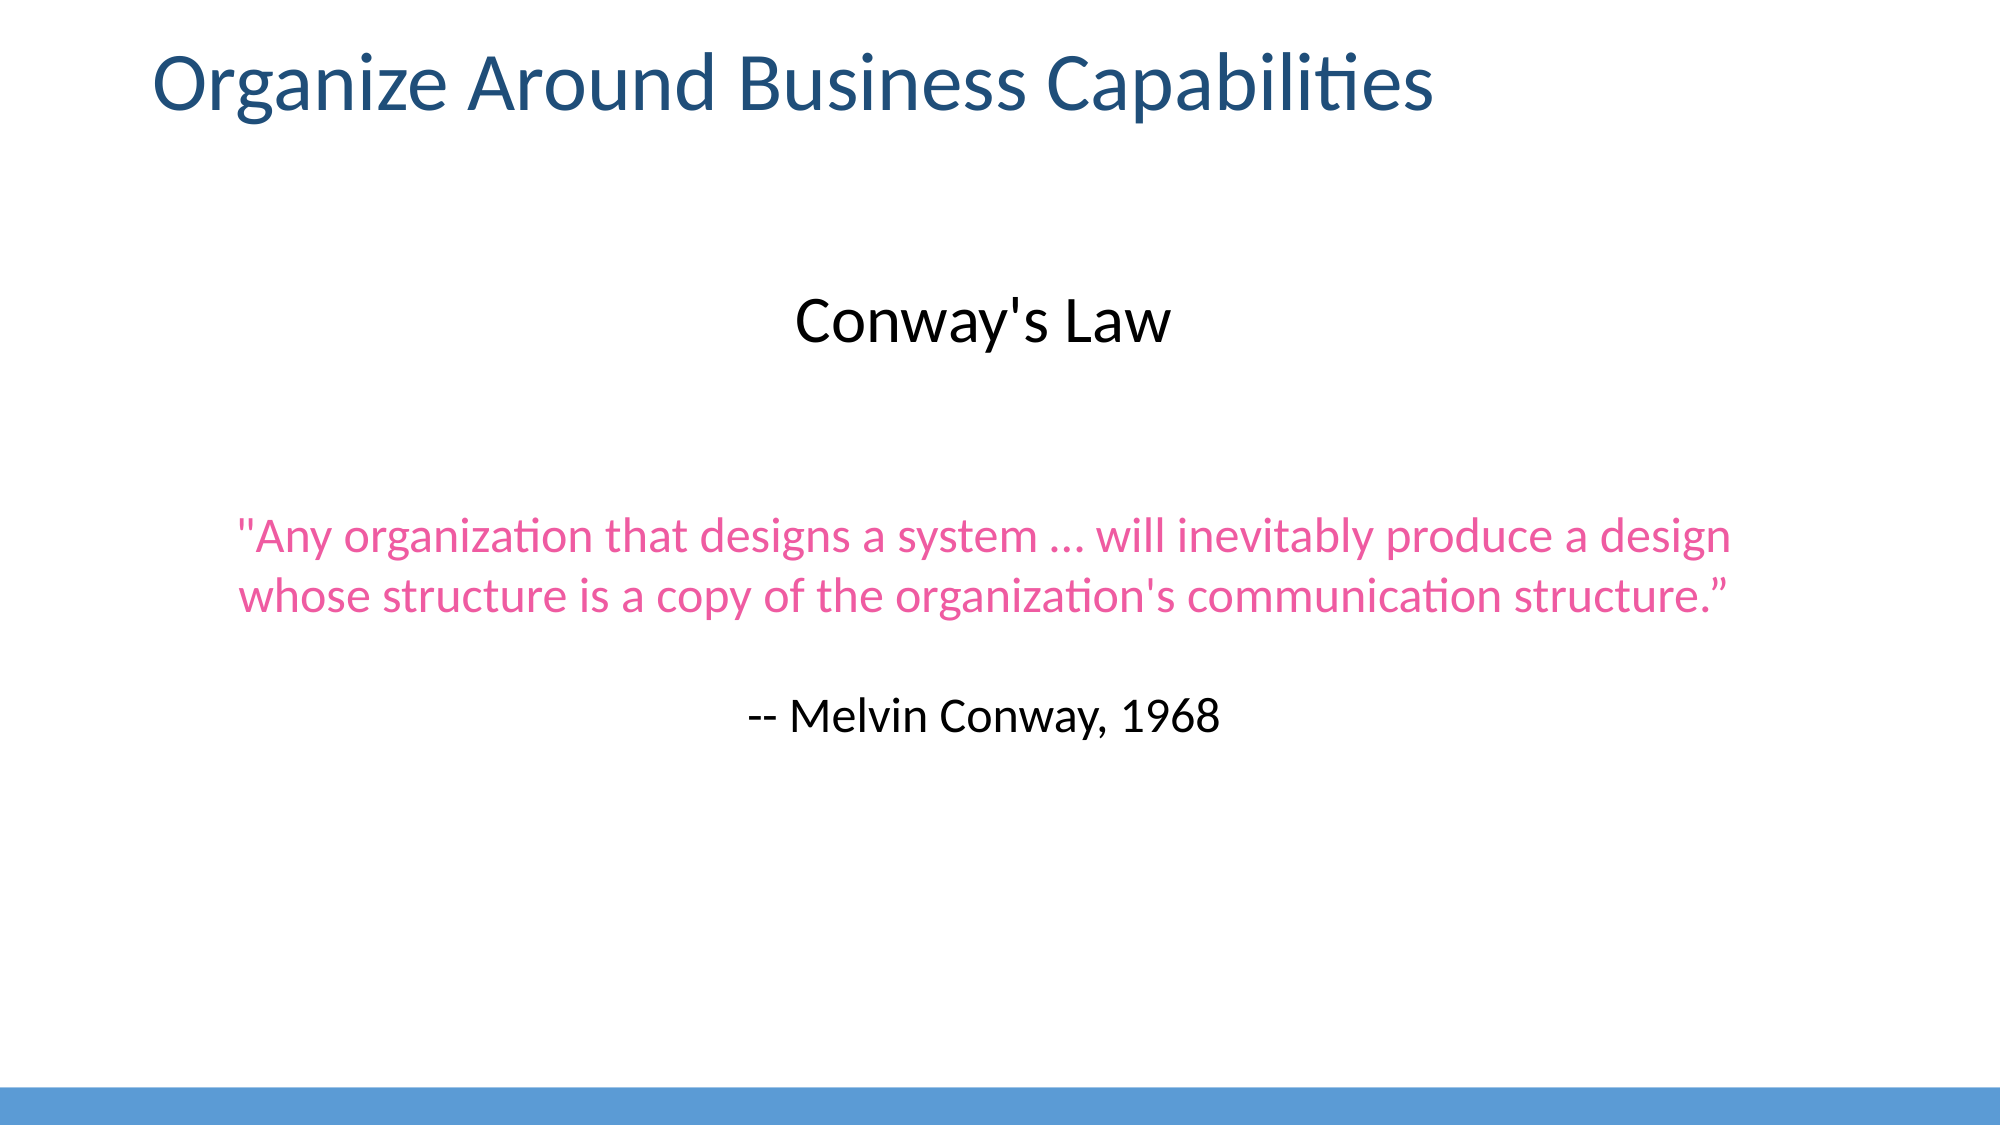

# Organize Around Business Capabilities
Conway's Law
"Any organization that designs a system … will inevitably produce a design whose structure is a copy of the organization's communication structure.”

-- Melvin Conway, 1968